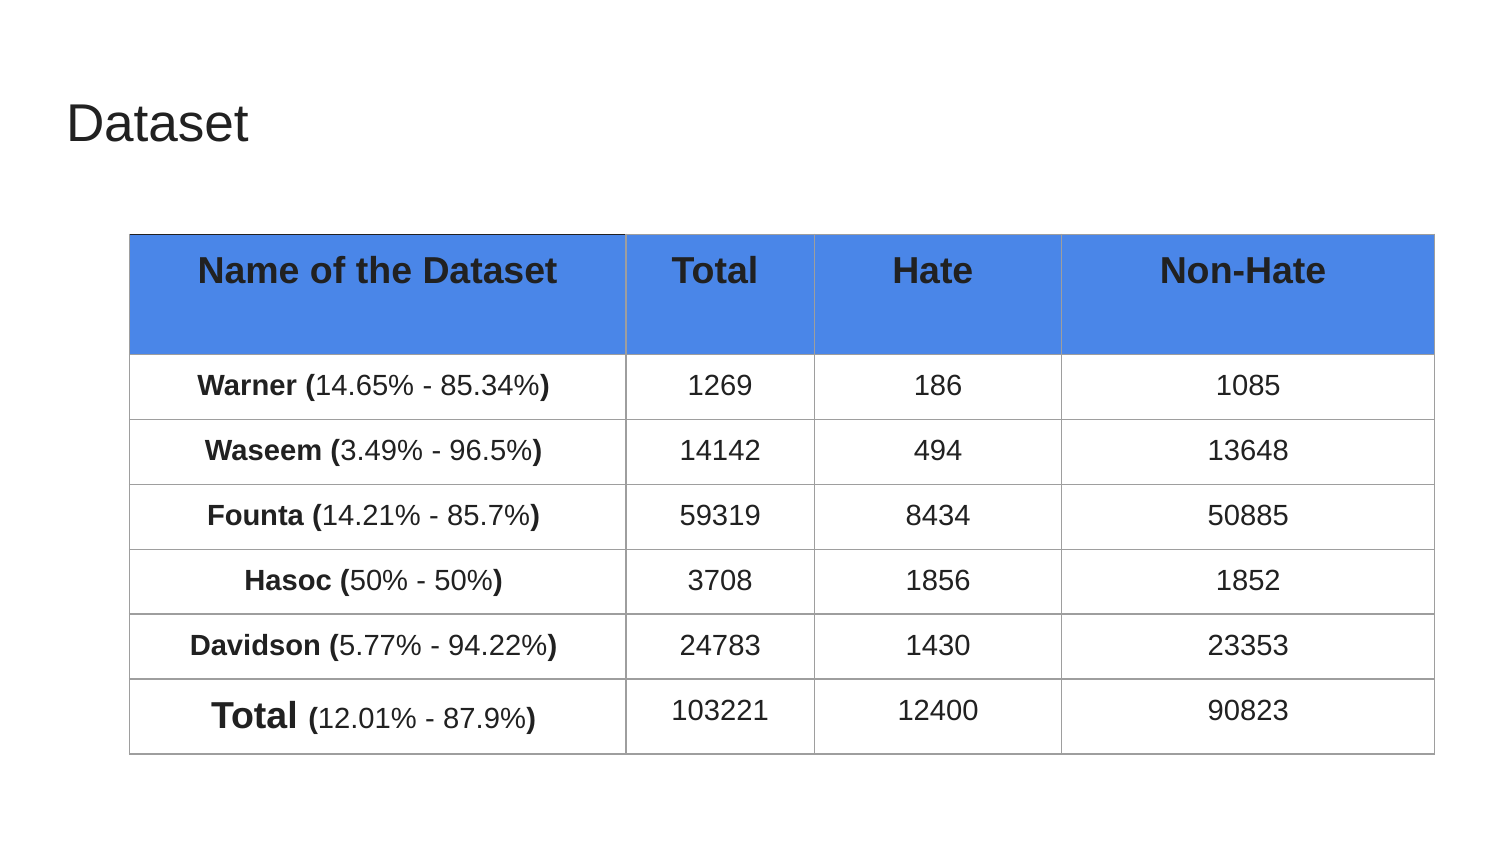

# Dataset

| Name of the Dataset | Total | Hate | Non-Hate |
| --- | --- | --- | --- |
| Warner (14.65% - 85.34%) | 1269 | 186 | 1085 |
| Waseem (3.49% - 96.5%) | 14142 | 494 | 13648 |
| Founta (14.21% - 85.7%) | 59319 | 8434 | 50885 |
| Hasoc (50% - 50%) | 3708 | 1856 | 1852 |
| Davidson (5.77% - 94.22%) | 24783 | 1430 | 23353 |
| Total (12.01% - 87.9%) | 103221 | 12400 | 90823 |